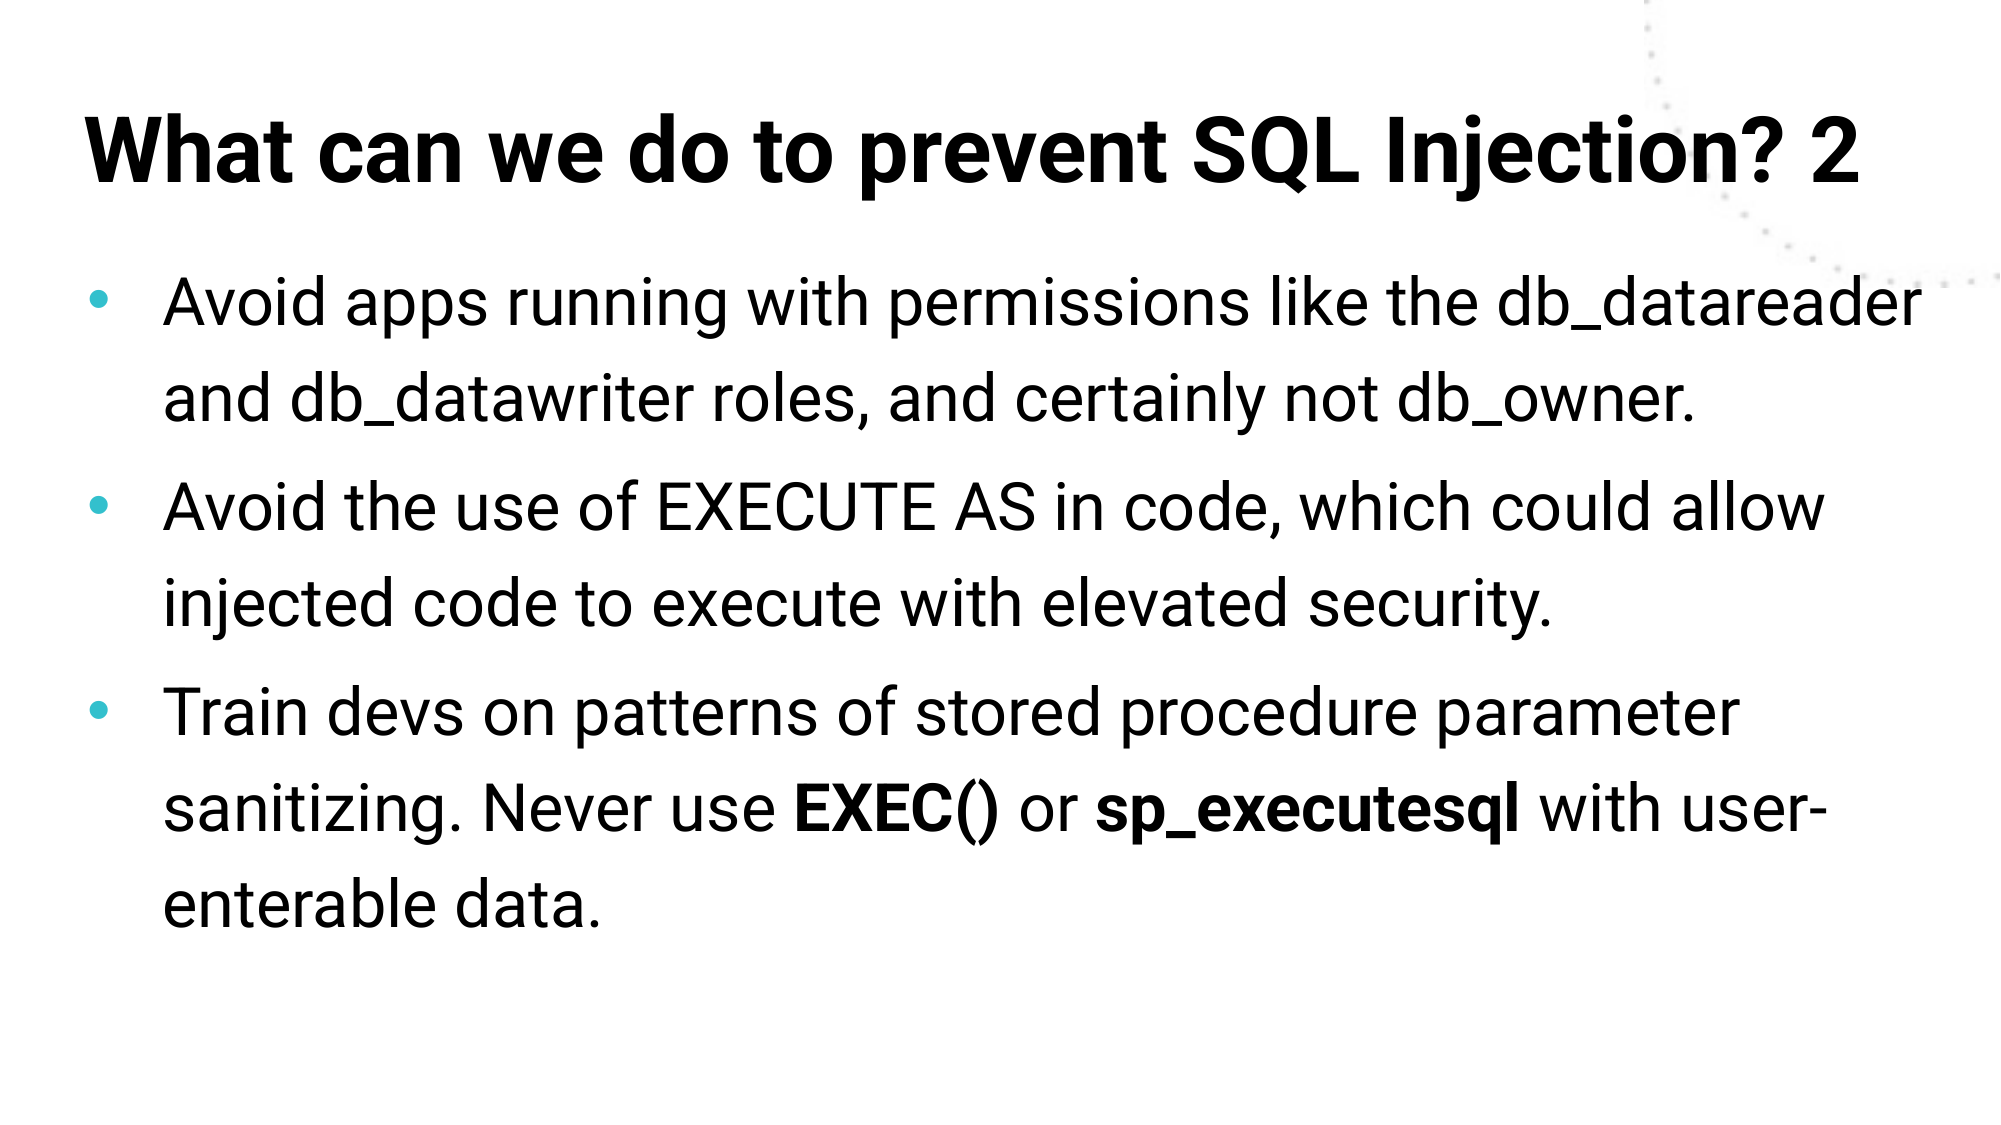

# What can we do to prevent SQL Injection? 2
Avoid apps running with permissions like the db_datareader and db_datawriter roles, and certainly not db_owner.
Avoid the use of EXECUTE AS in code, which could allow injected code to execute with elevated security.
Train devs on patterns of stored procedure parameter sanitizing. Never use EXEC() or sp_executesql with user-enterable data.